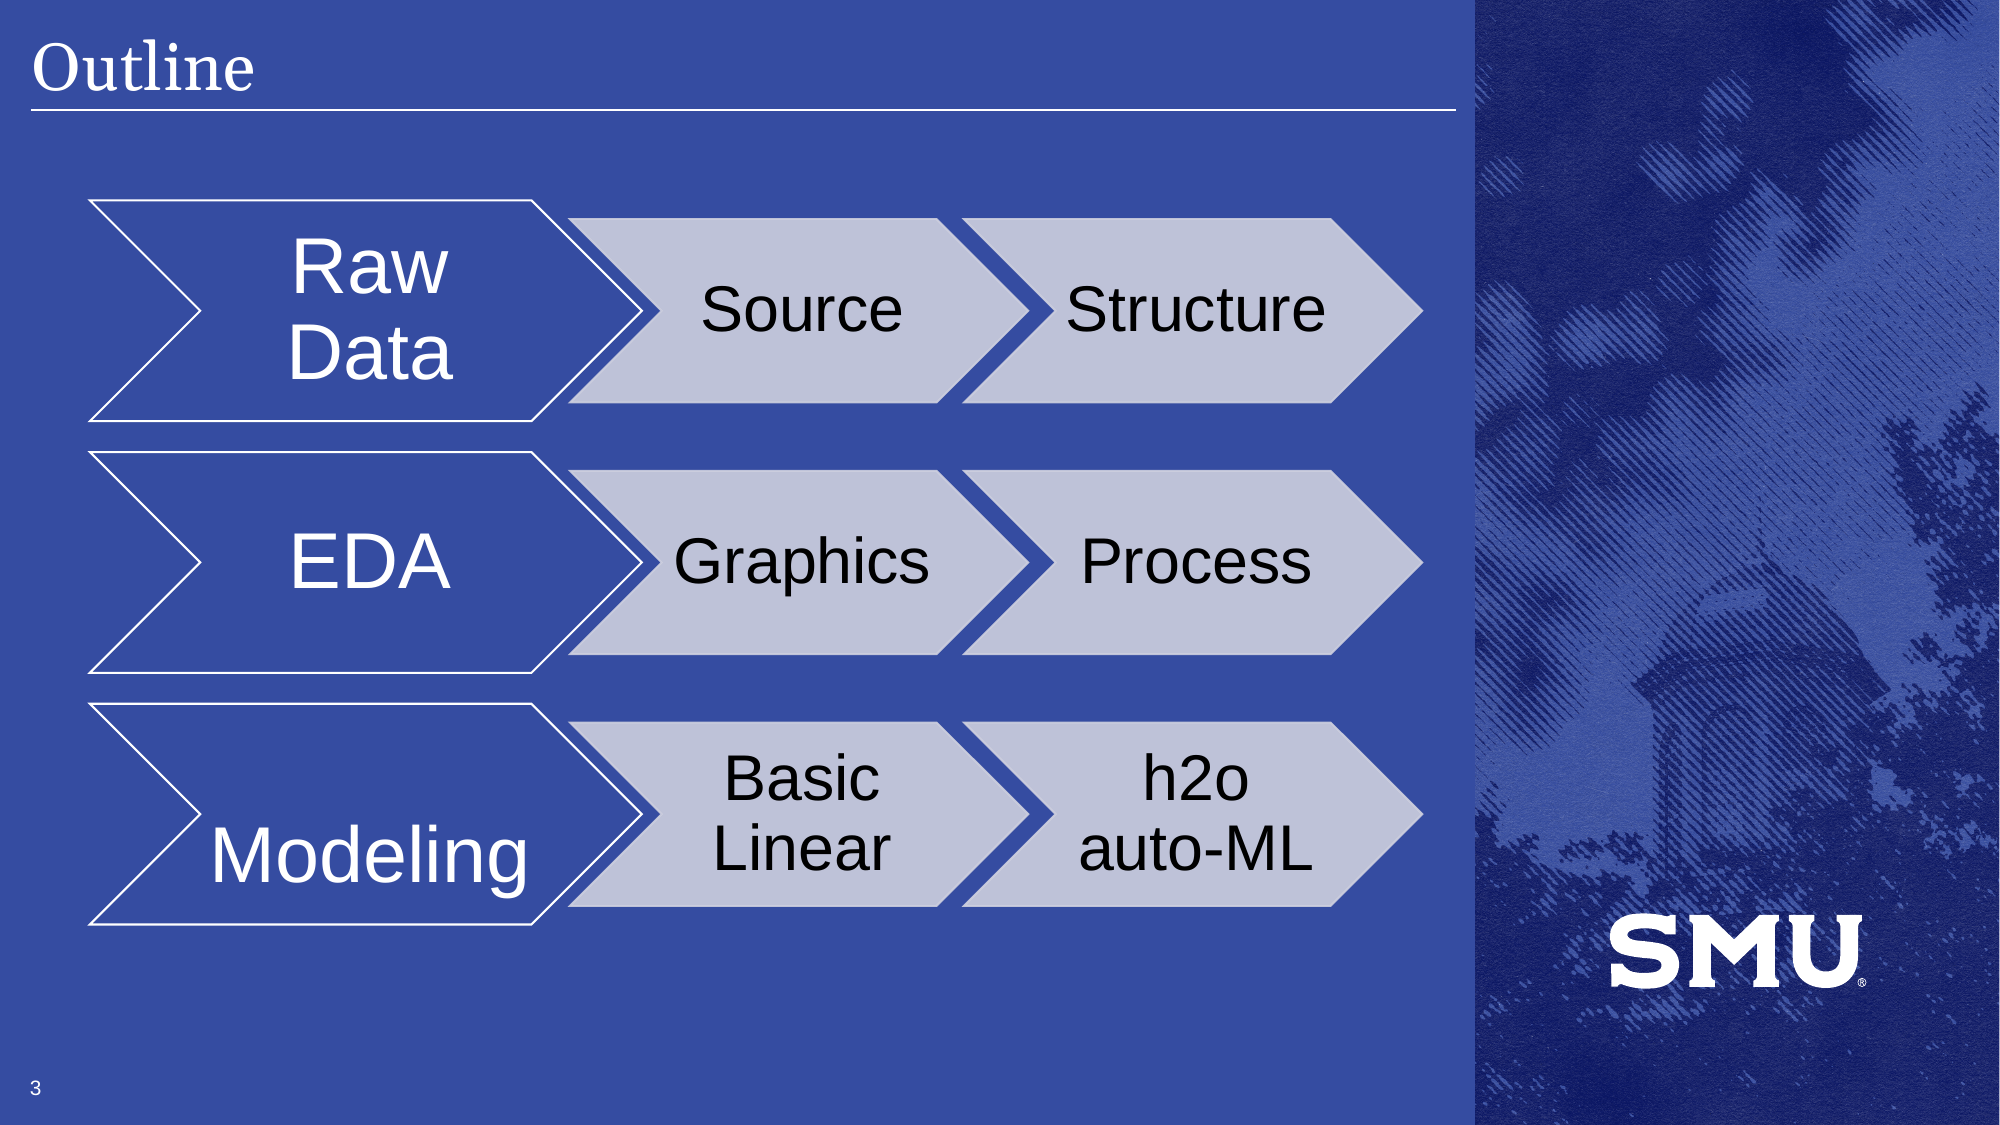

# Outline
Raw Data
Source
Structure
EDA
Graphics
Process
 Modeling
Basic Linear
h2o auto-ML
3